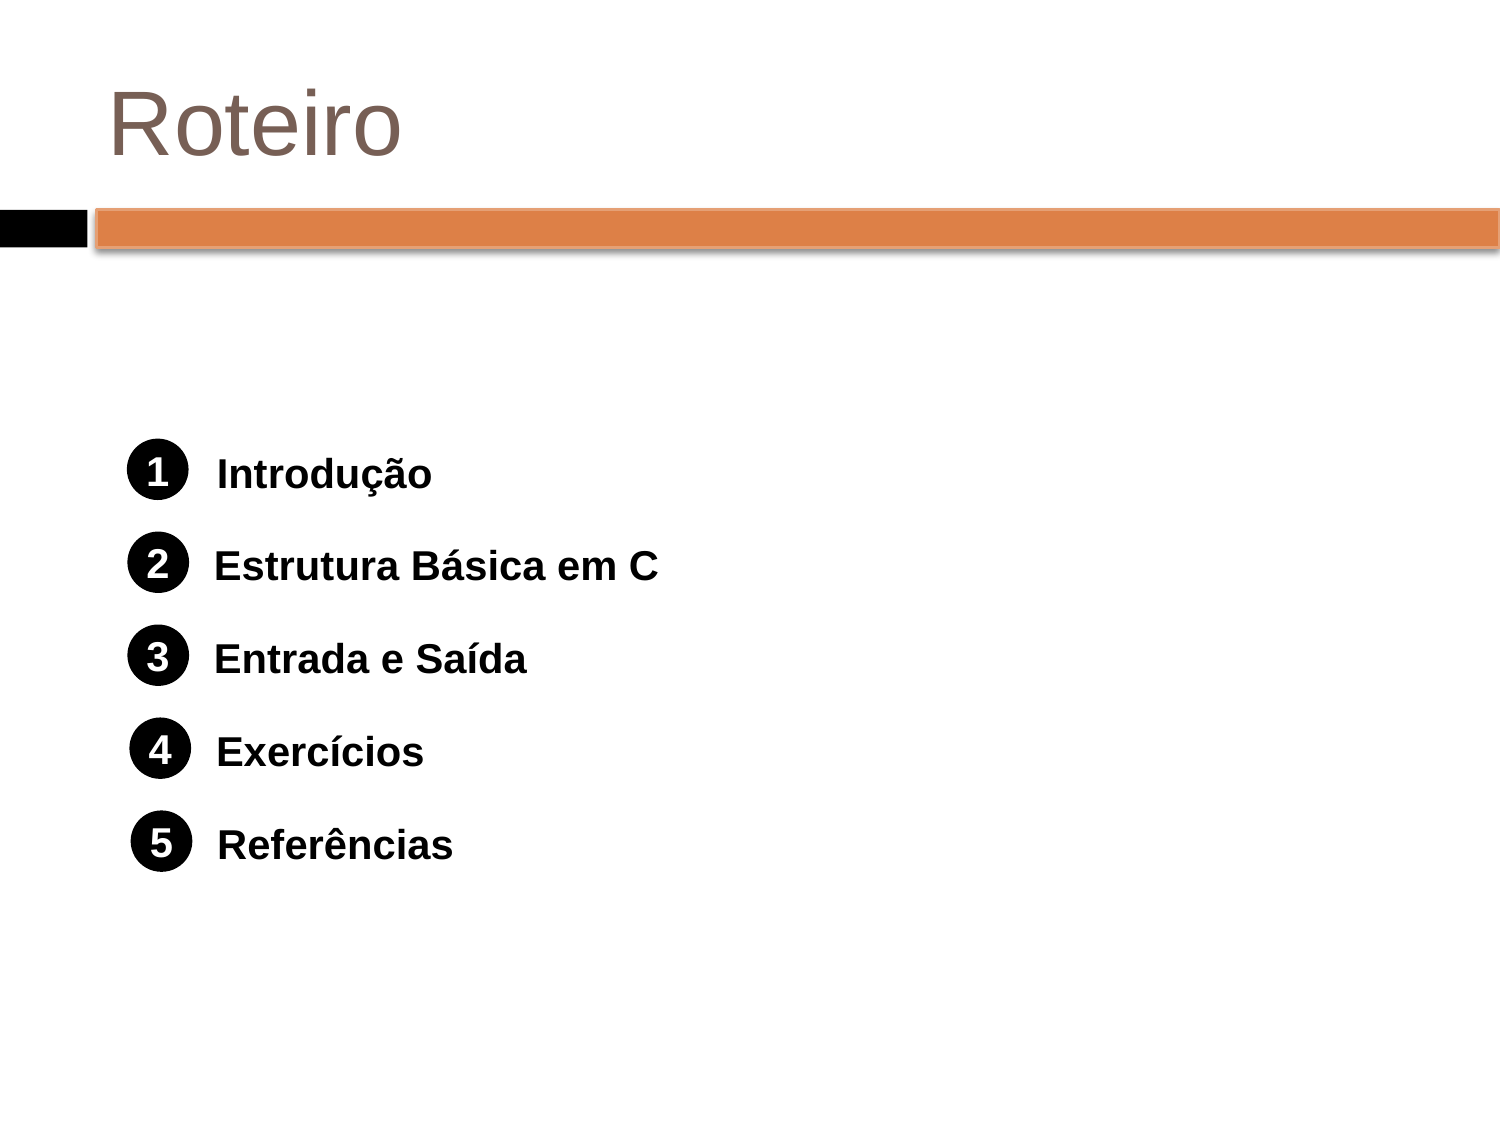

# Roteiro
1

Introdução
Estrutura Básica em C
2

3

Entrada e Saída
4

Exercícios
5

Referências
2